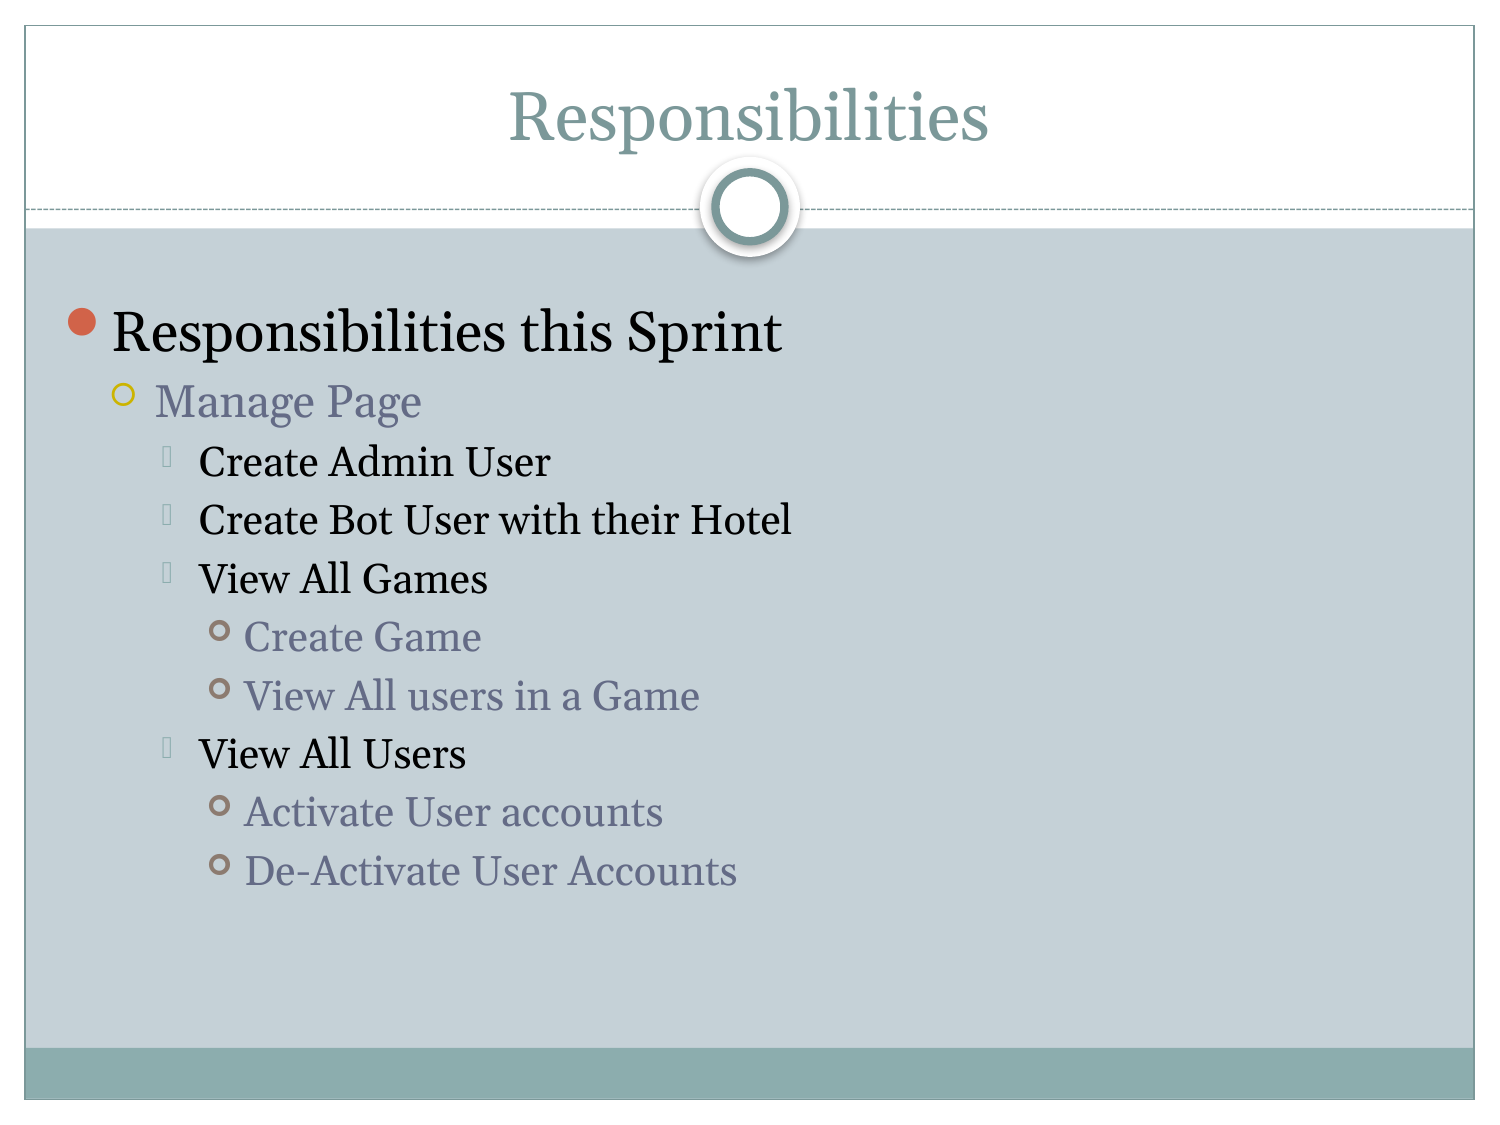

# Responsibilities
Responsibilities this Sprint
Manage Page
Create Admin User
Create Bot User with their Hotel
View All Games
Create Game
View All users in a Game
View All Users
Activate User accounts
De-Activate User Accounts